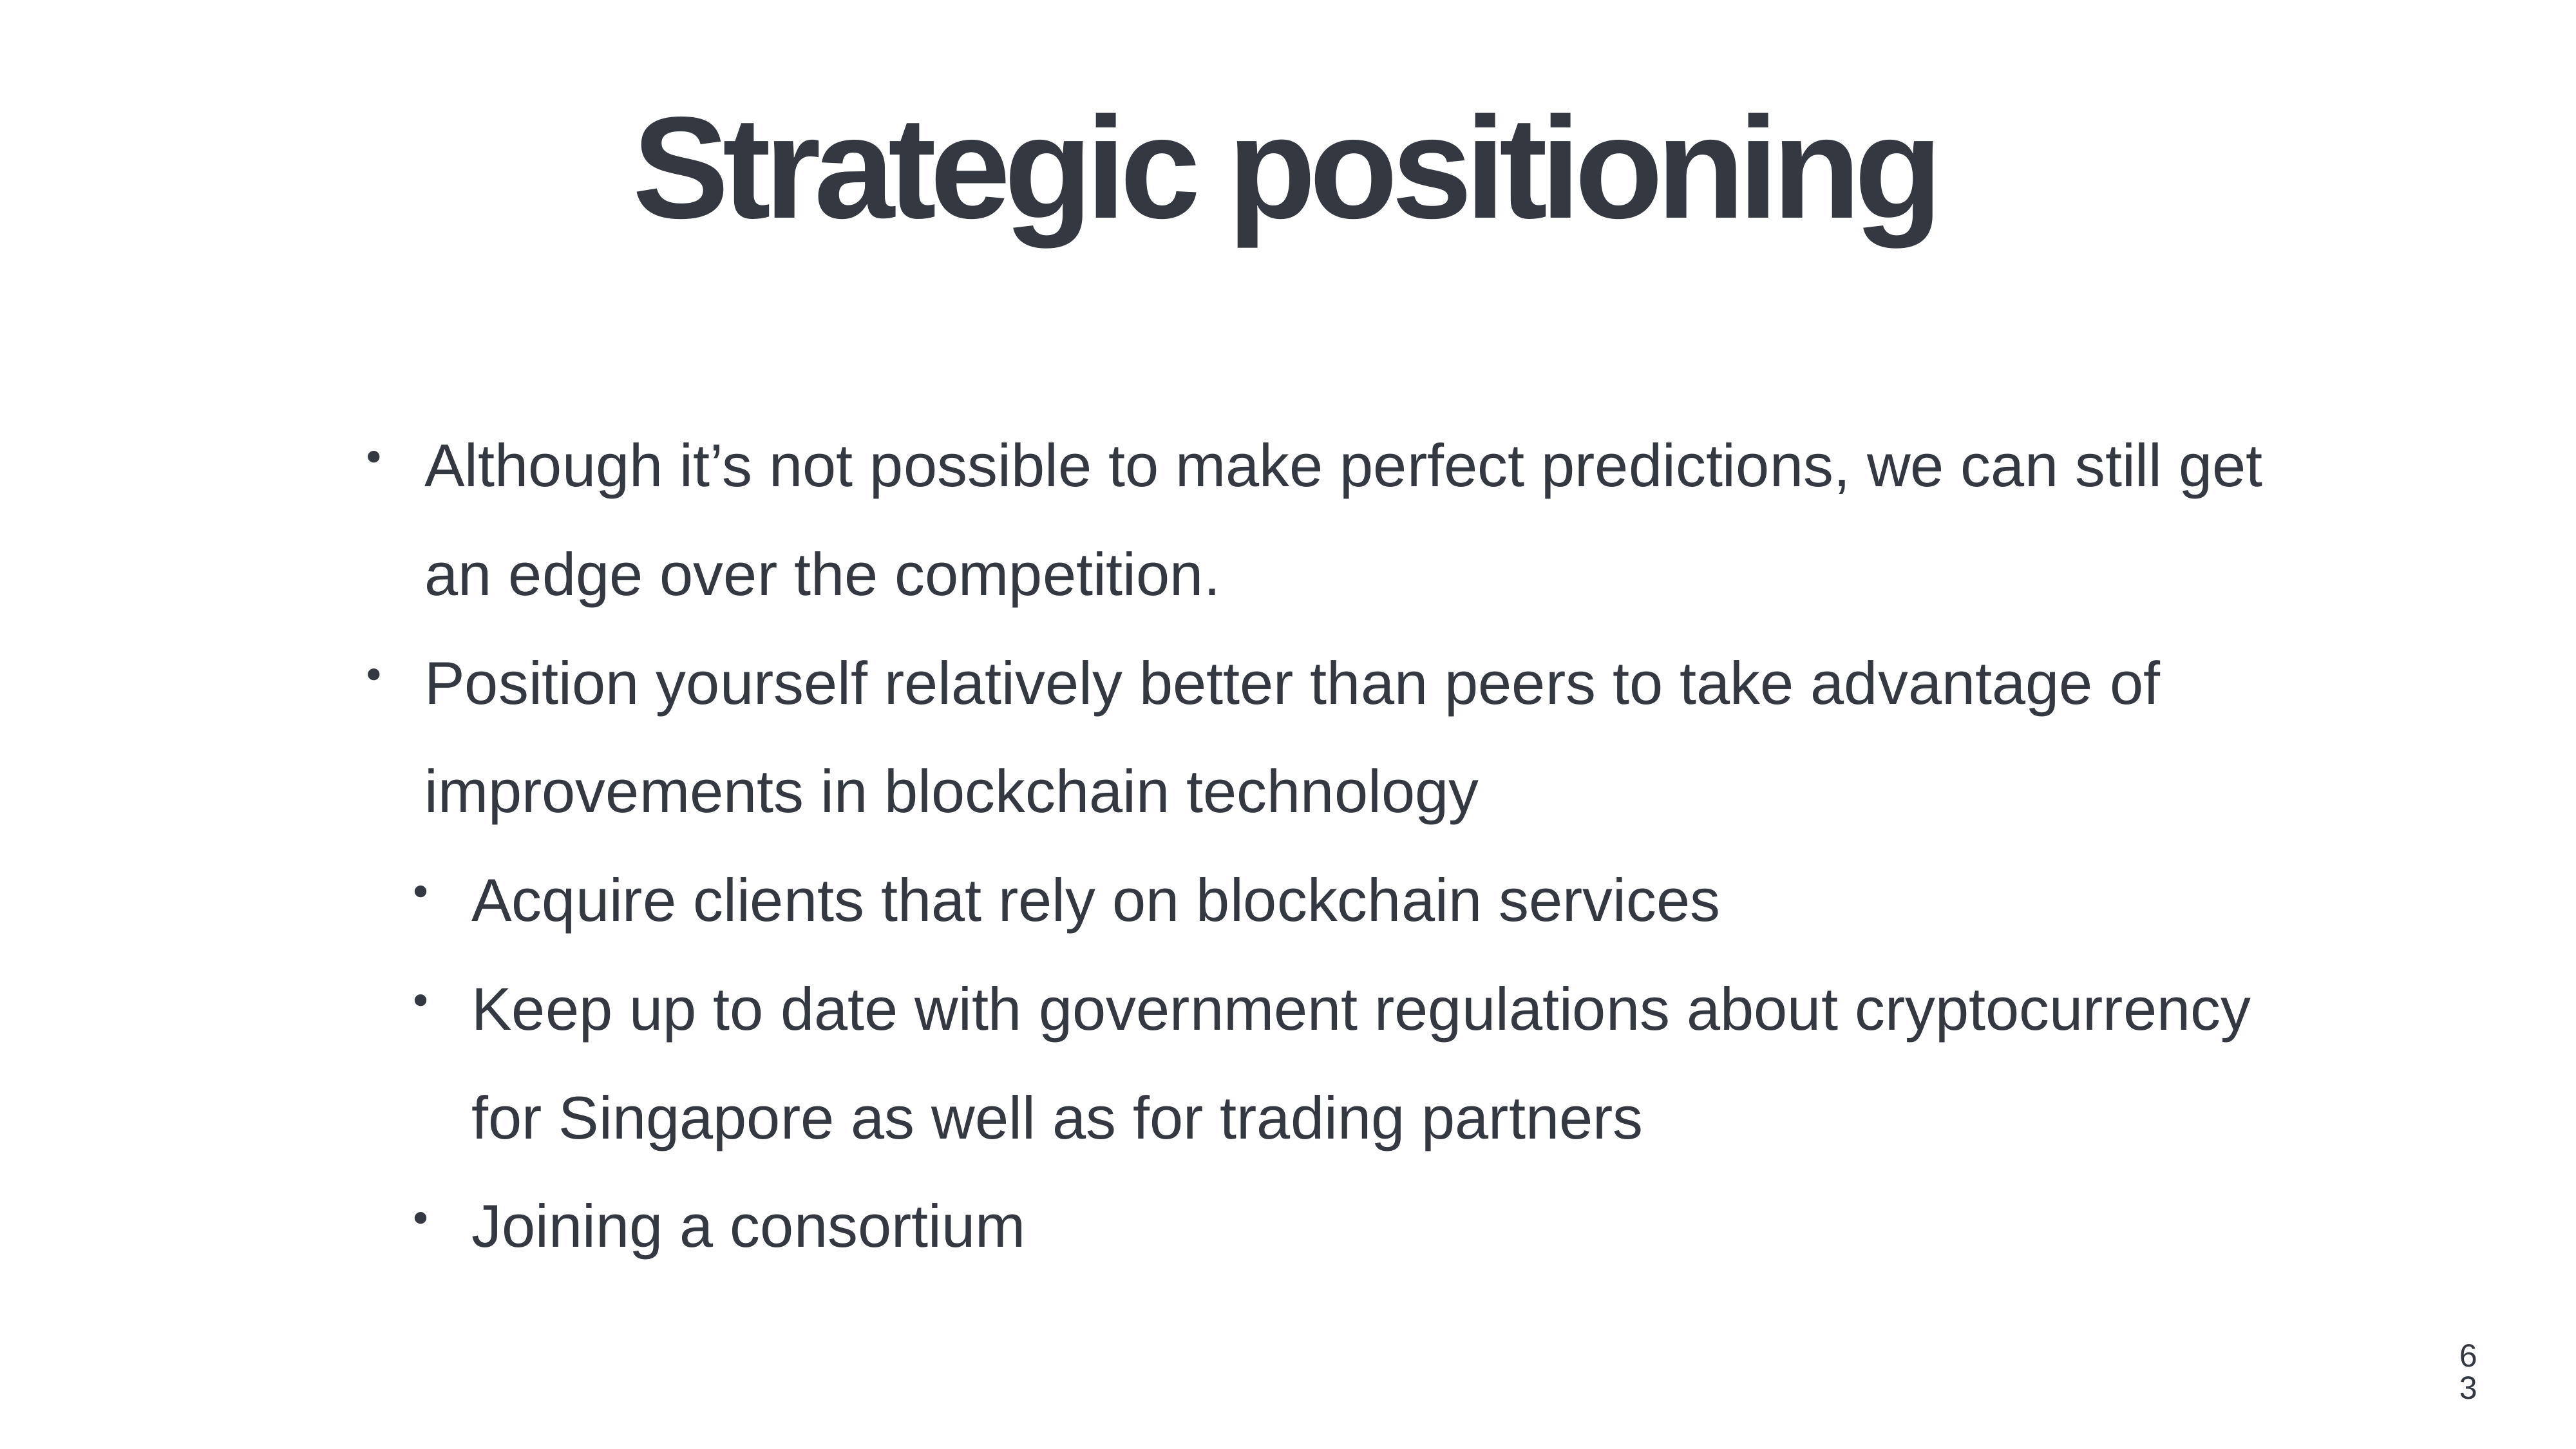

# Strategic positioning
Although it’s not possible to make perfect predictions, we can still get an edge over the competition.
Position yourself relatively better than peers to take advantage of improvements in blockchain technology
Acquire clients that rely on blockchain services
Keep up to date with government regulations about cryptocurrency for Singapore as well as for trading partners
Joining a consortium
63